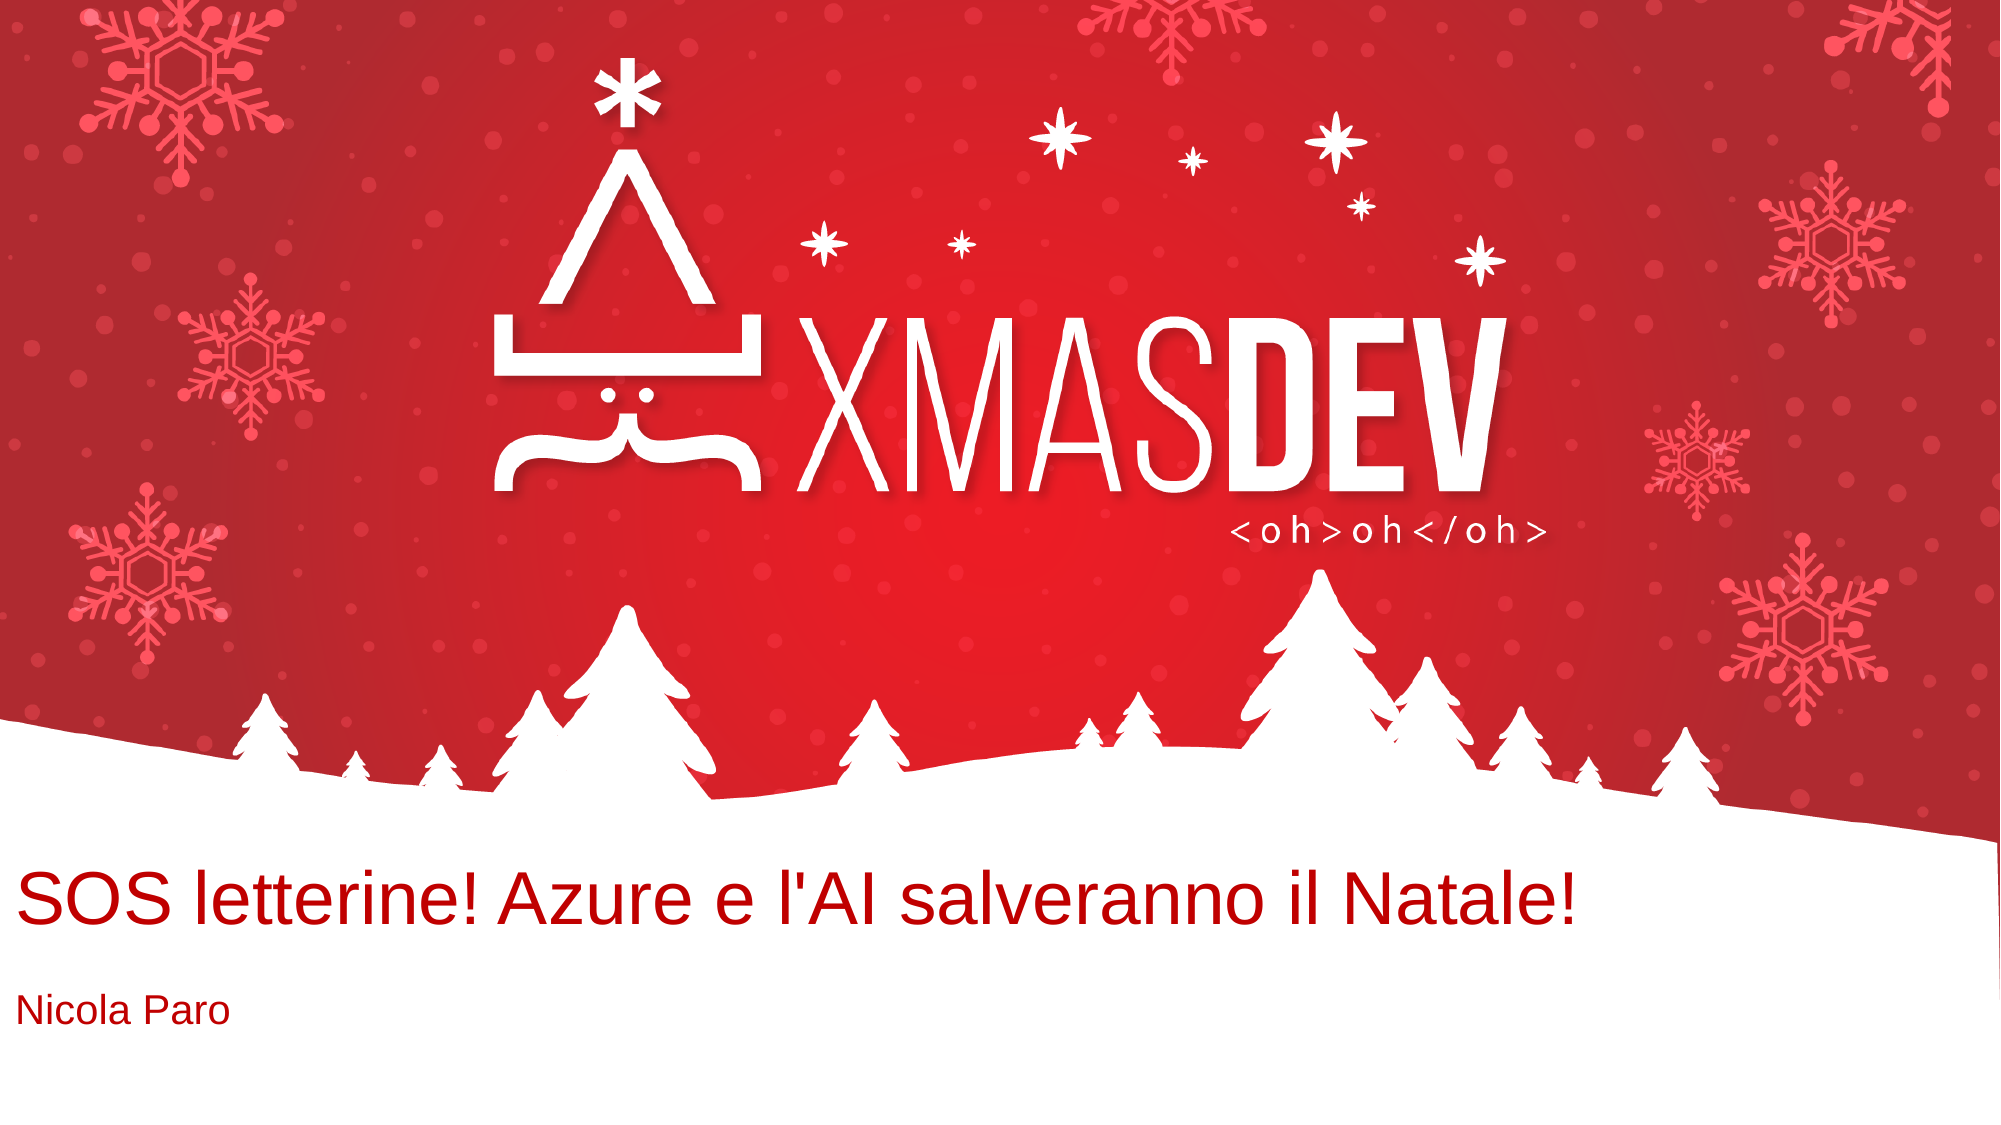

# SOS letterine! Azure e l'AI salveranno il Natale!
Nicola Paro